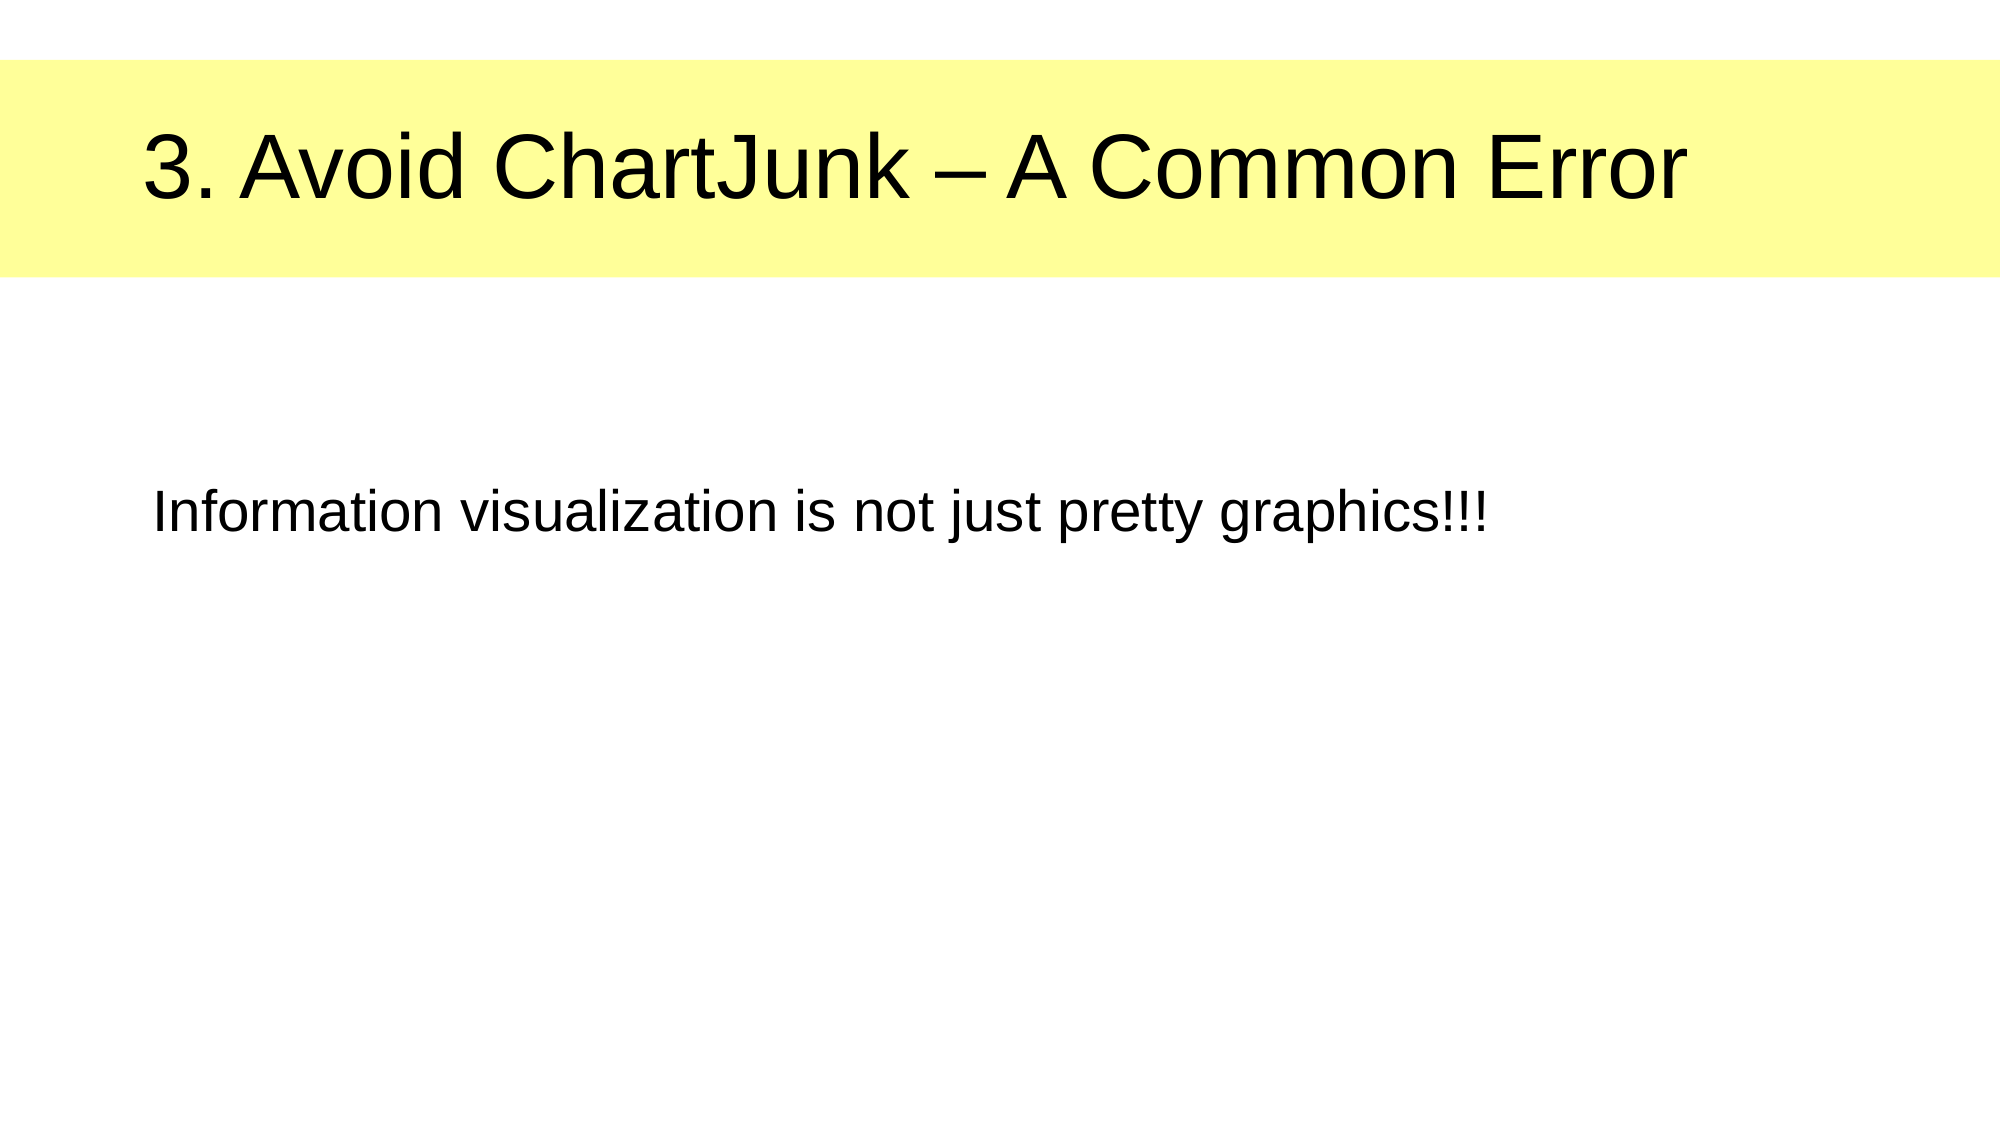

# 3. Avoid ChartJunk – A Common Error

Information visualization is not just pretty graphics!!!